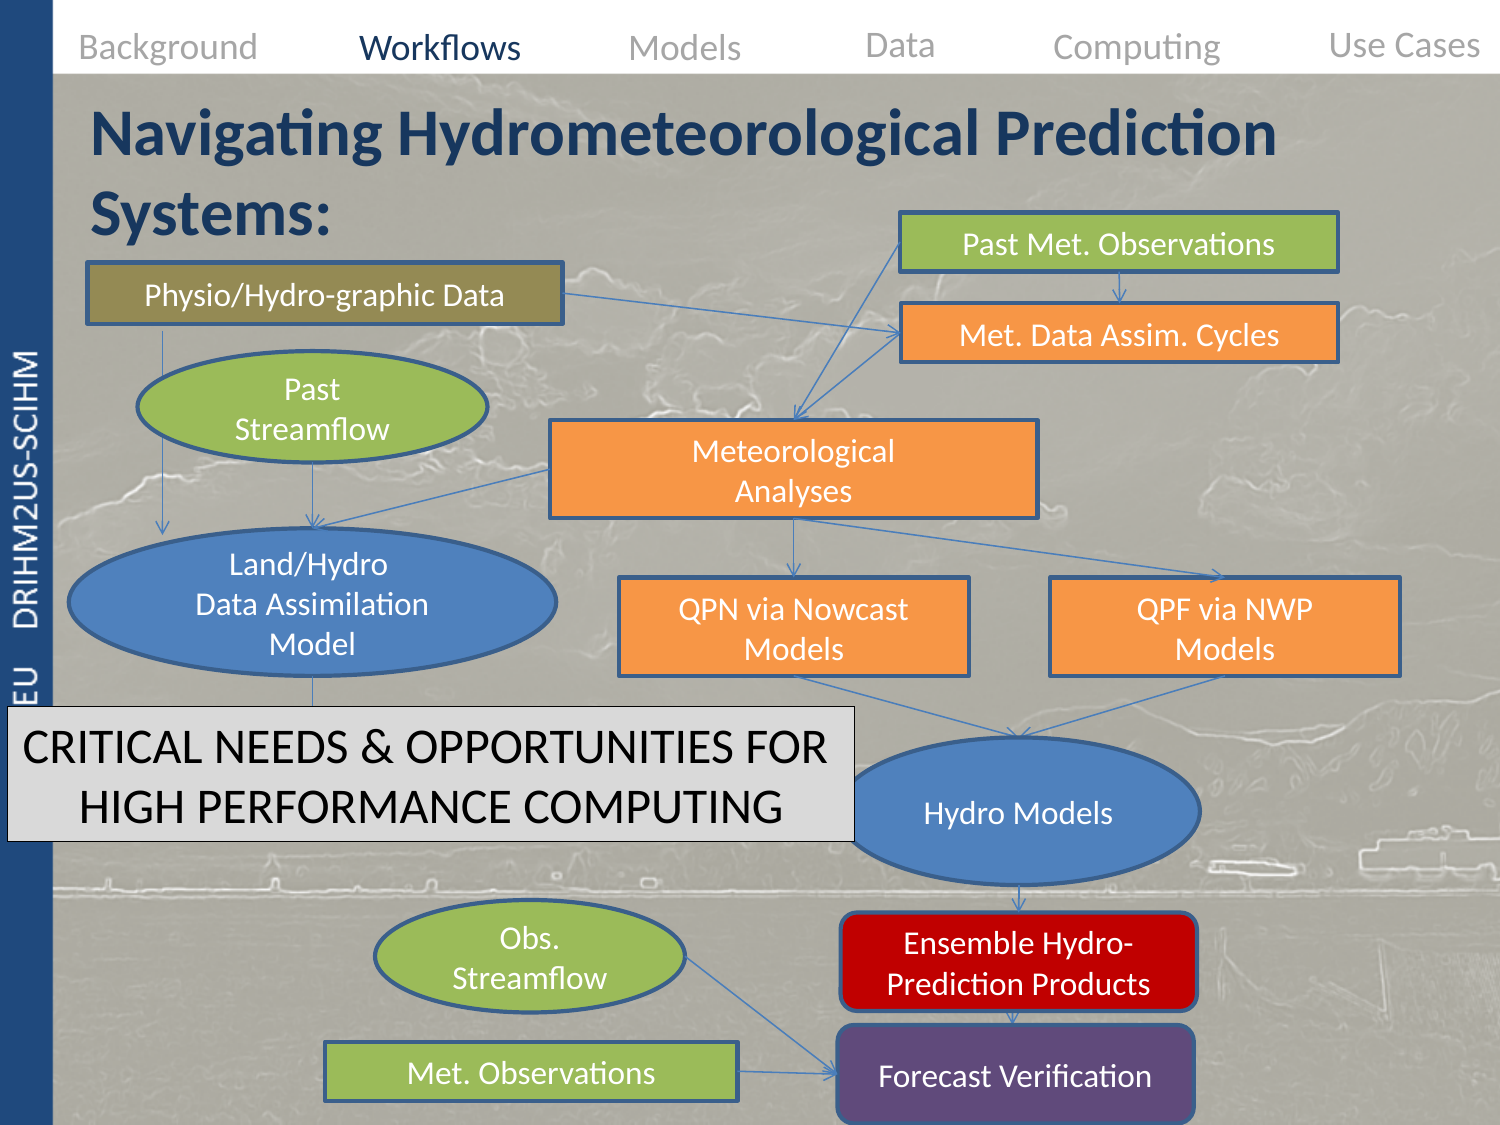

Data
Use Cases
Background
Computing
Workflows
Models
# Navigating Hydrometeorological Prediction Systems:
Past Met. Observations
Physio/Hydro-graphic Data
Met. Data Assim. Cycles
Past Streamflow
Meteorological
Analyses
Land/Hydro
Data Assimilation Model
QPN via Nowcast
Models
QPF via NWP
Models
CRITICAL NEEDS & OPPORTUNITIES FOR
HIGH PERFORMANCE COMPUTING
Hydro Models
Obs. Streamflow
Ensemble Hydro-Prediction Products
Forecast Verification
Met. Observations